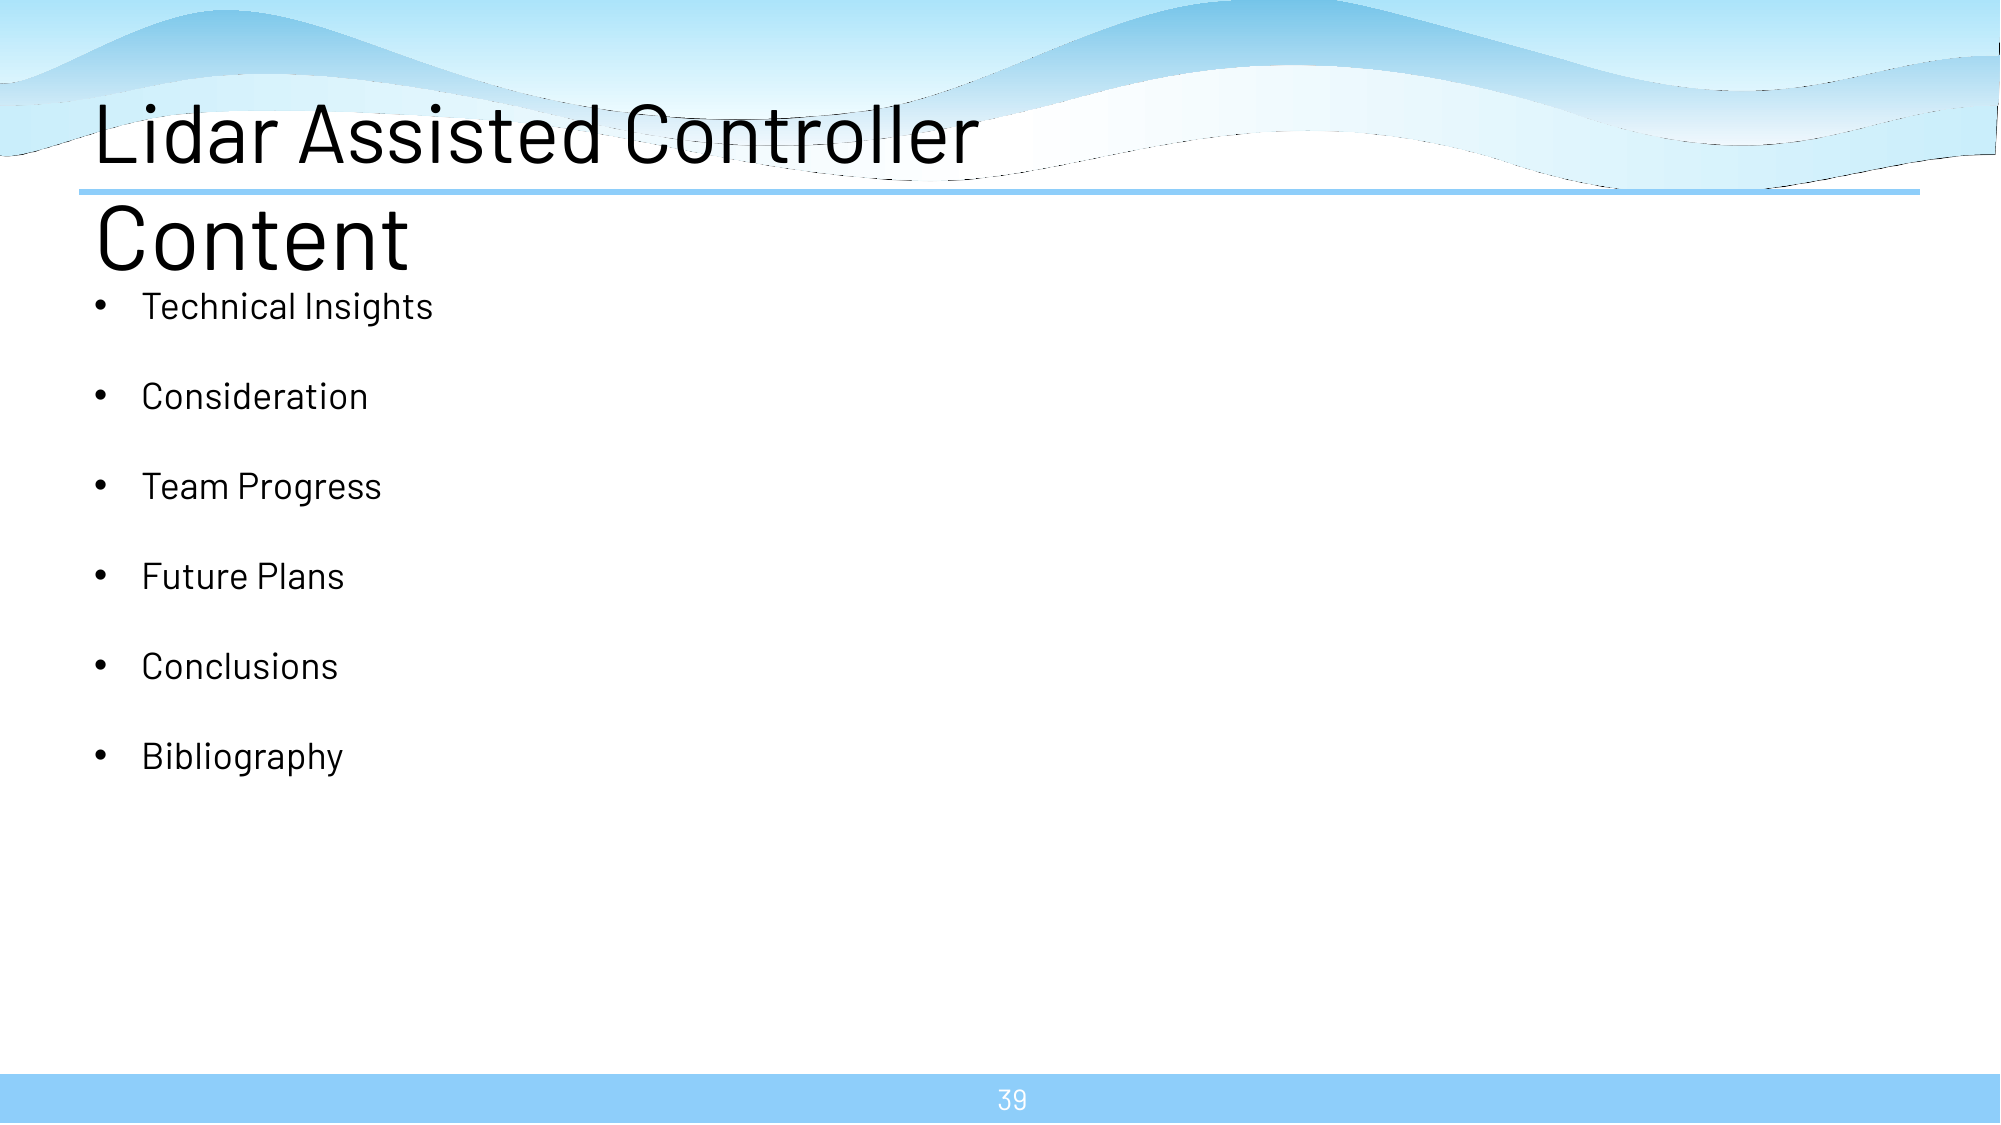

Lidar Assisted Controller
# Content

Technical Insights

Consideration

Team Progress

Future Plans

Conclusions

Bibliography

39